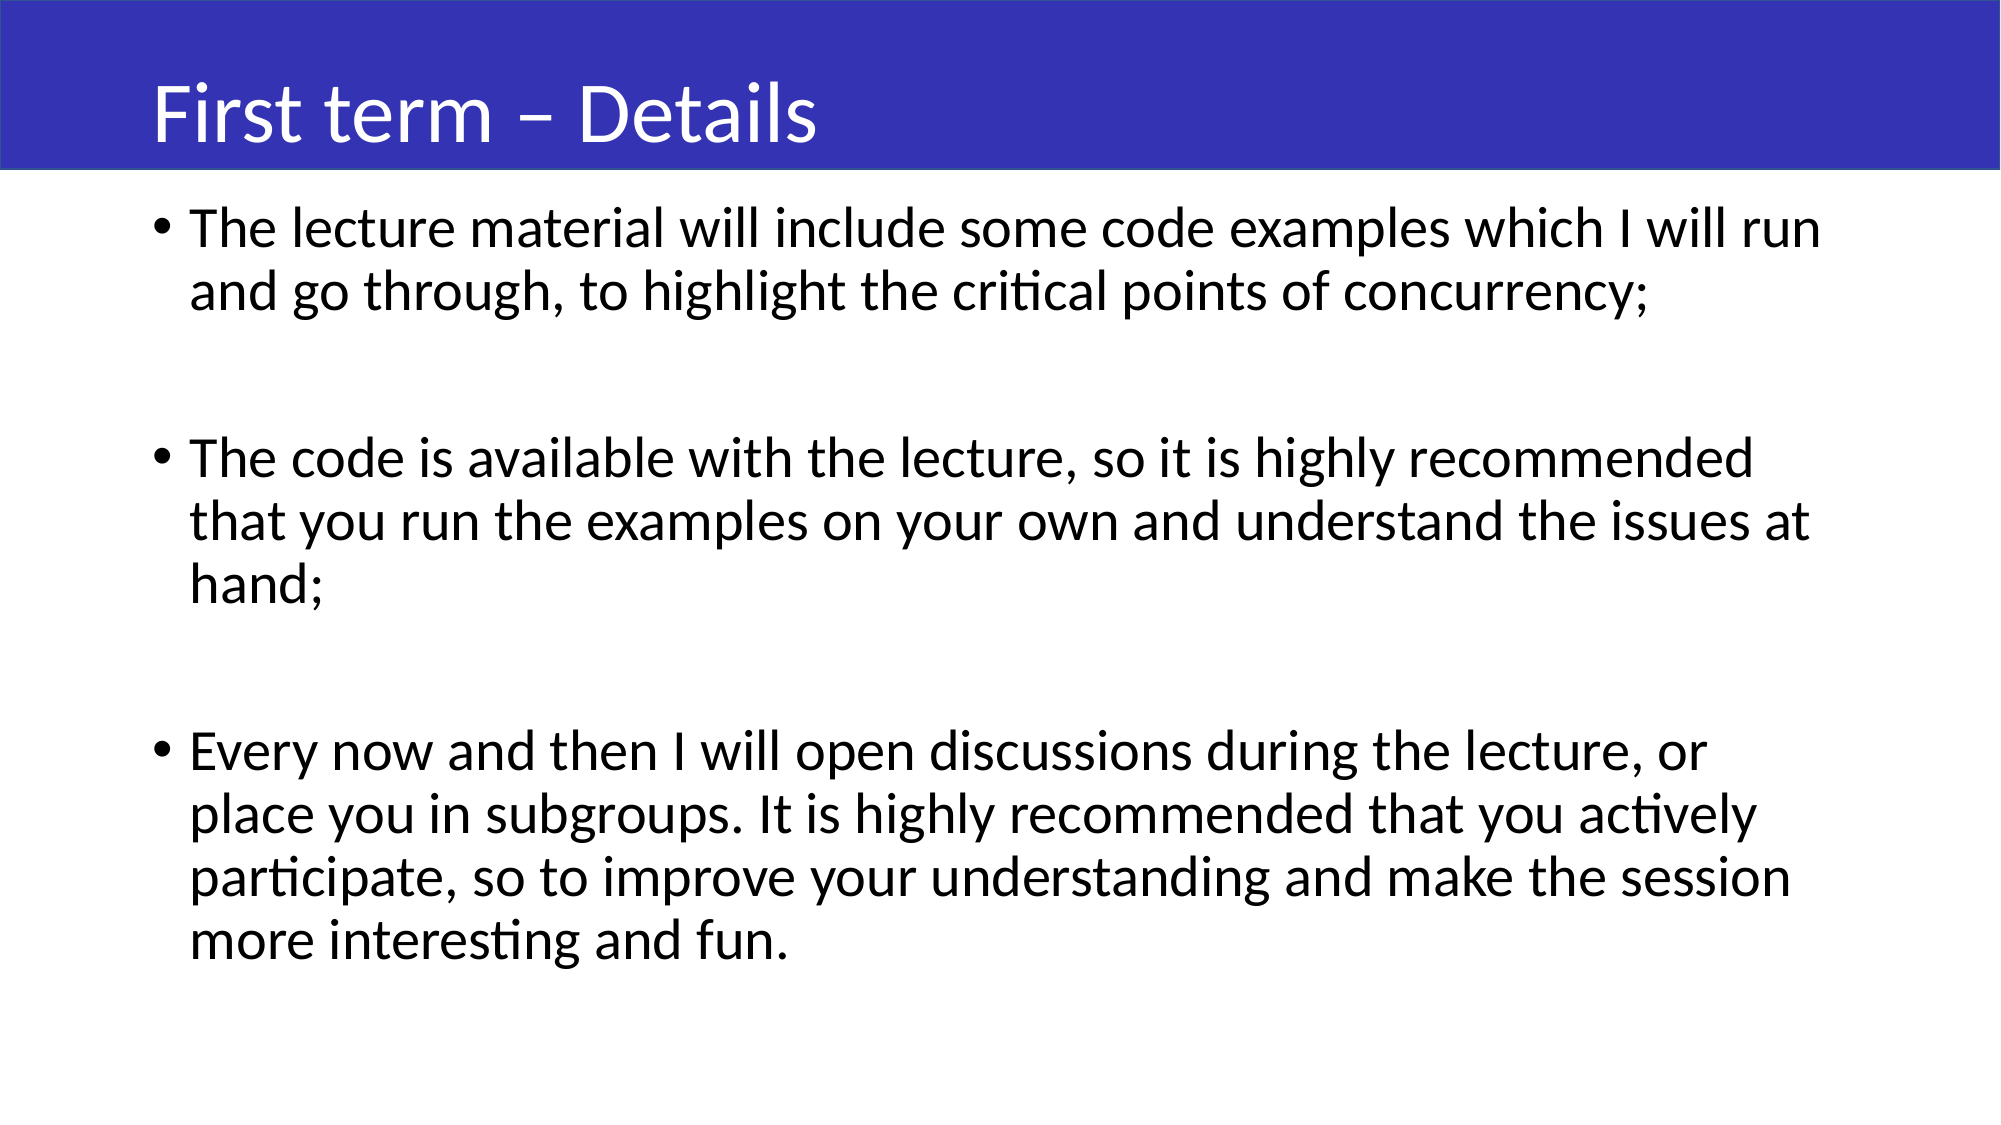

# First term – Details
The lecture material will include some code examples which I will run and go through, to highlight the critical points of concurrency;

The code is available with the lecture, so it is highly recommended that you run the examples on your own and understand the issues at hand;

Every now and then I will open discussions during the lecture, or place you in subgroups. It is highly recommended that you actively participate, so to improve your understanding and make the session more interesting and fun.